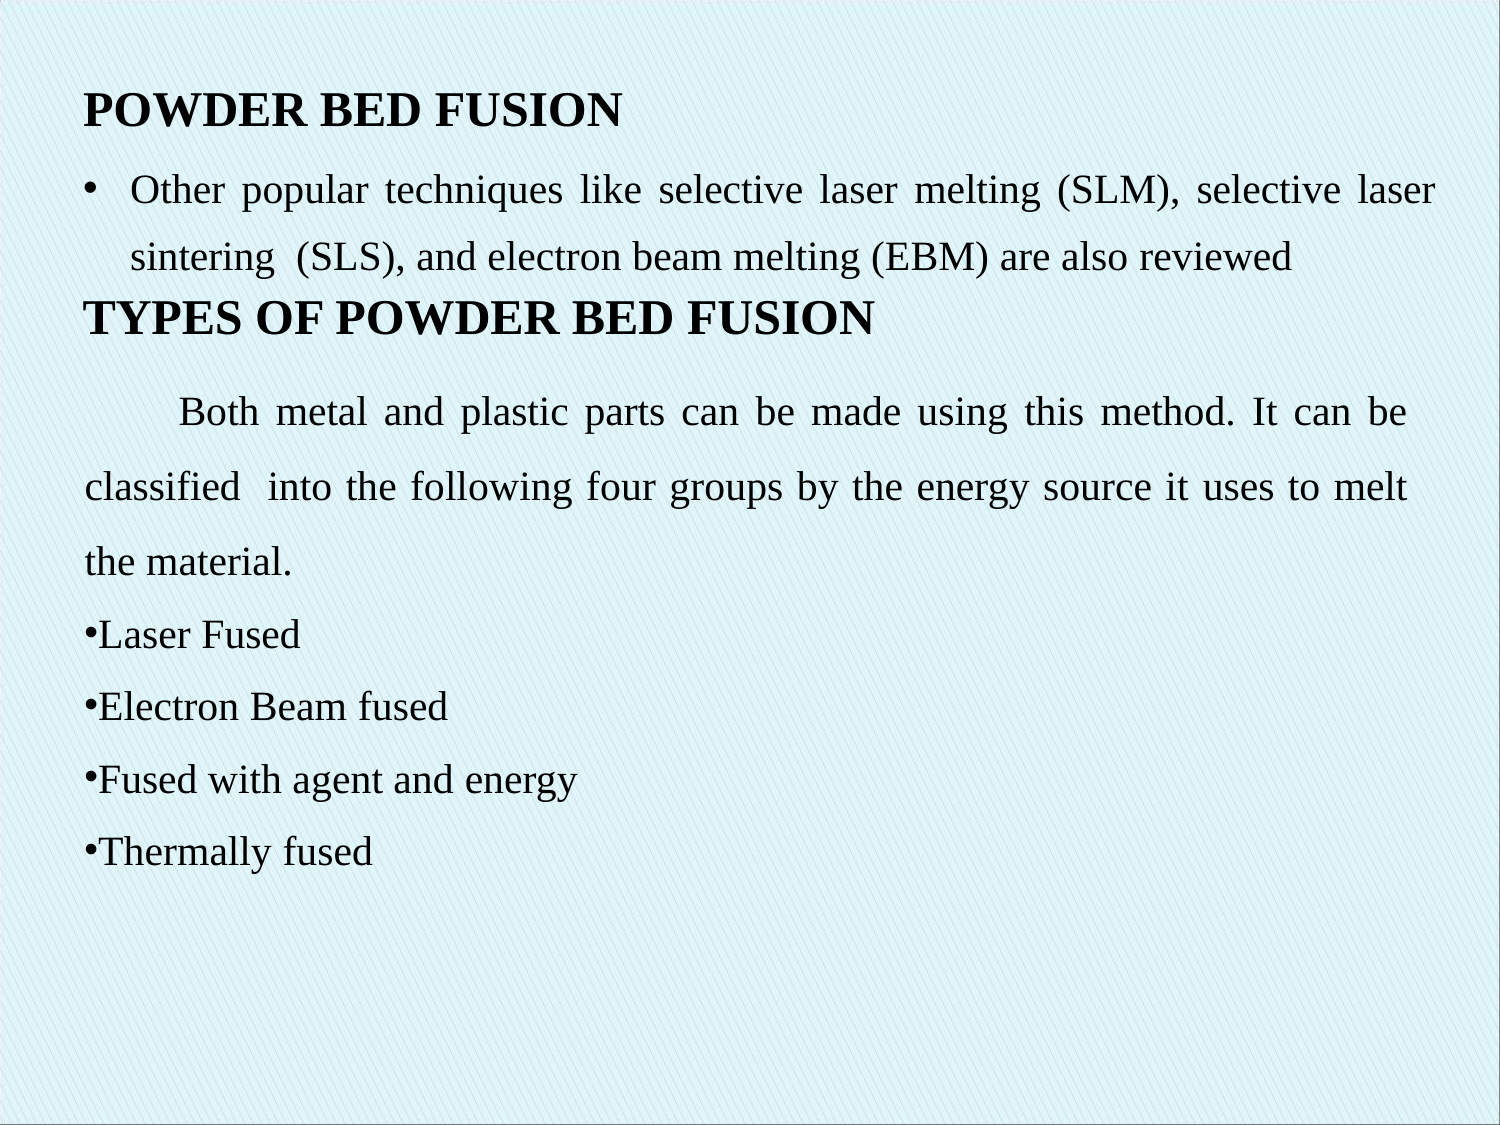

# POWDER BED FUSION
Other popular techniques like selective laser melting (SLM), selective laser sintering  (SLS), and electron beam melting (EBM) are also reviewed
TYPES OF POWDER BED FUSION
Both metal and plastic parts can be made using this method. It can be classified  into the following four groups by the energy source it uses to melt the material.
Laser Fused
Electron Beam fused
Fused with agent and energy
Thermally fused